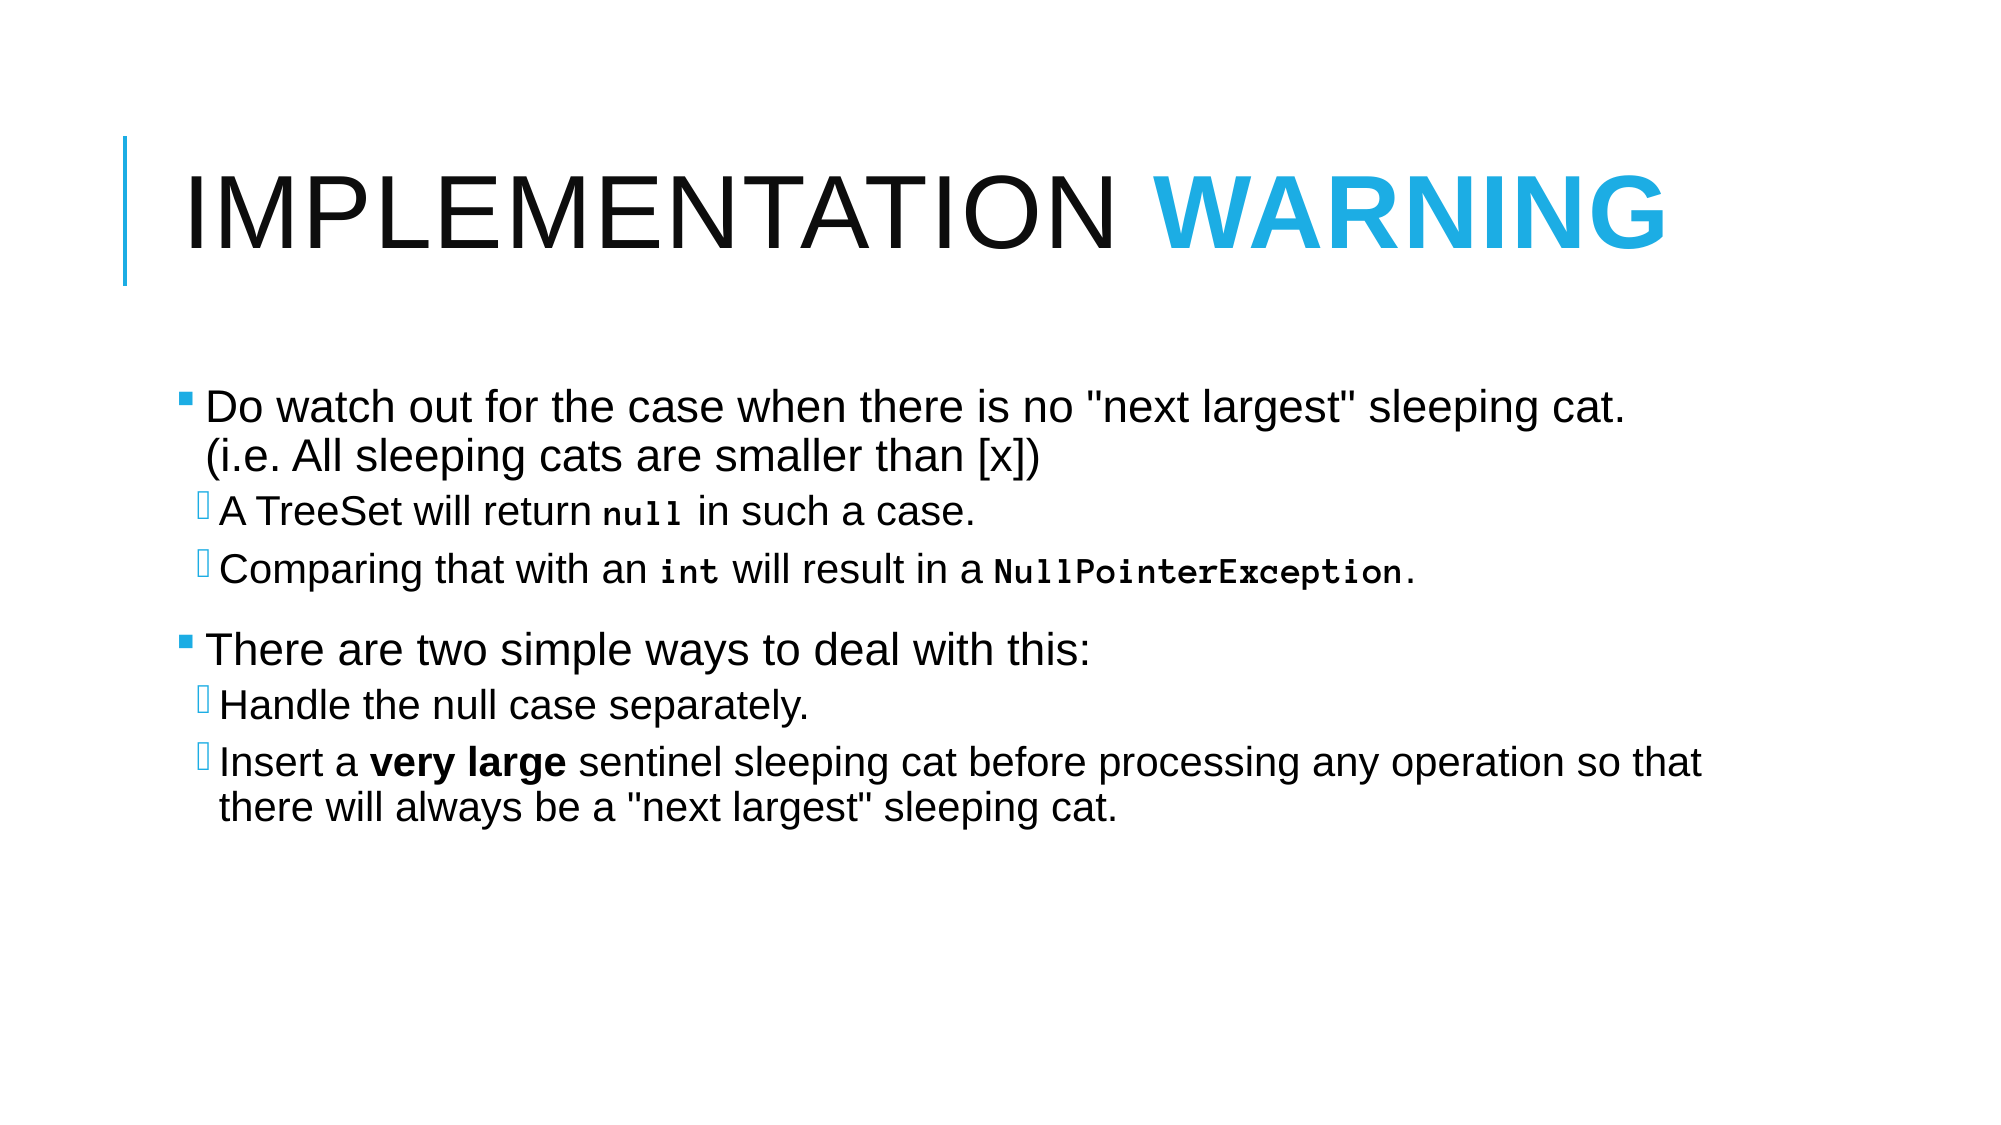

# Implementation warning
Do watch out for the case when there is no "next largest" sleeping cat.
(i.e. All sleeping cats are smaller than [x])
A TreeSet will return null in such a case.
Comparing that with an int will result in a NullPointerException.
There are two simple ways to deal with this:
Handle the null case separately.
Insert a very large sentinel sleeping cat before processing any operation so that there will always be a "next largest" sleeping cat.